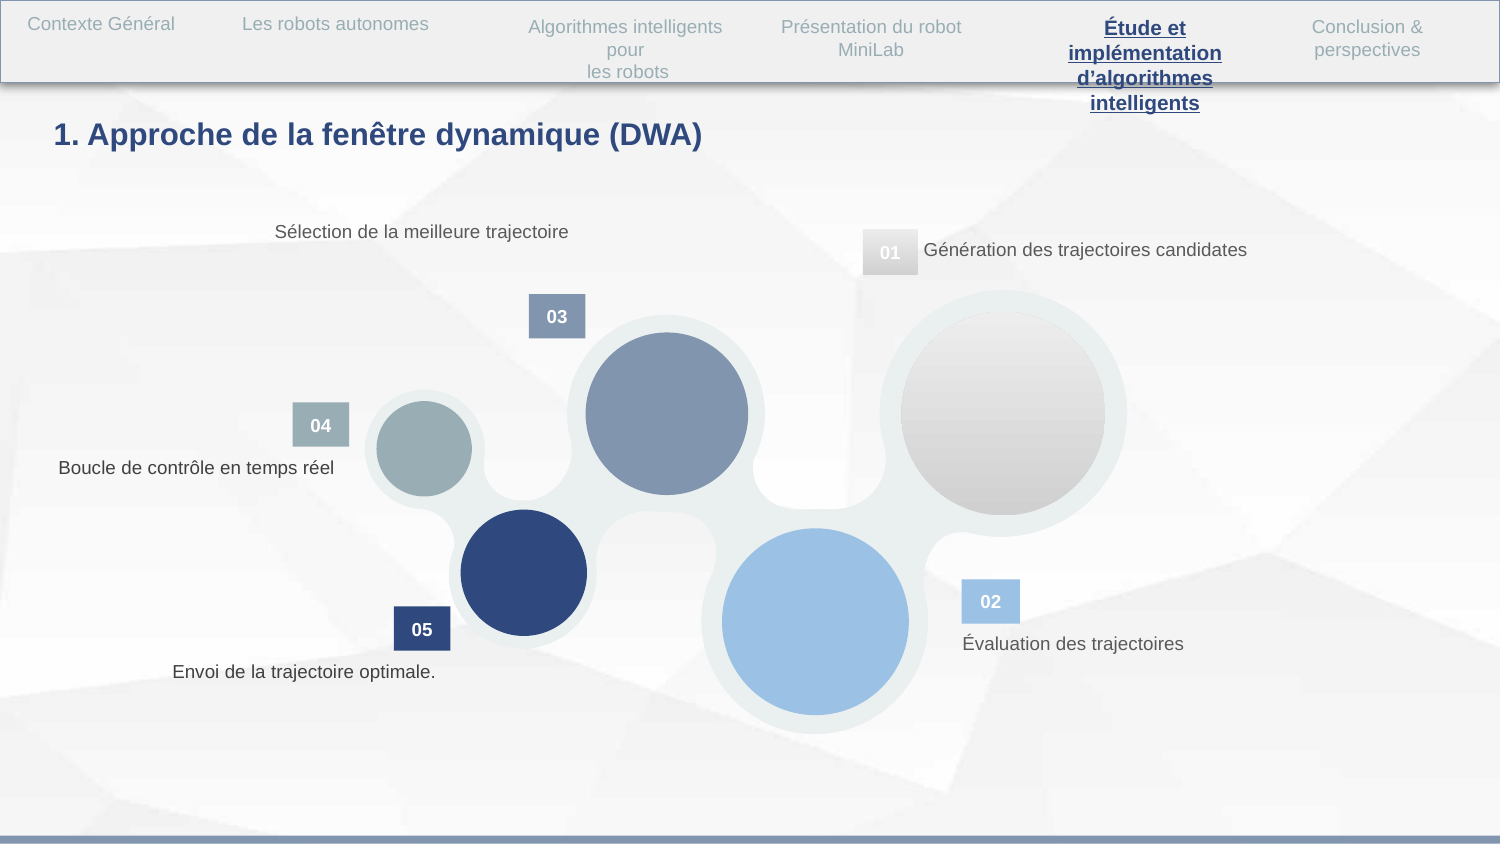

Présentation du robot MiniLab

Étude et implémentation d’algorithmes intelligents

Les robots autonomes
Conclusion & perspectives

Algorithmes intelligents pour
 les robots

Contexte Général
1. Approche de la fenêtre dynamique (DWA)
Sélection de la meilleure trajectoire
01
Génération des trajectoires candidates

03
04
Boucle de contrôle en temps réel
02
05
Évaluation des trajectoires
Envoi de la trajectoire optimale.
27